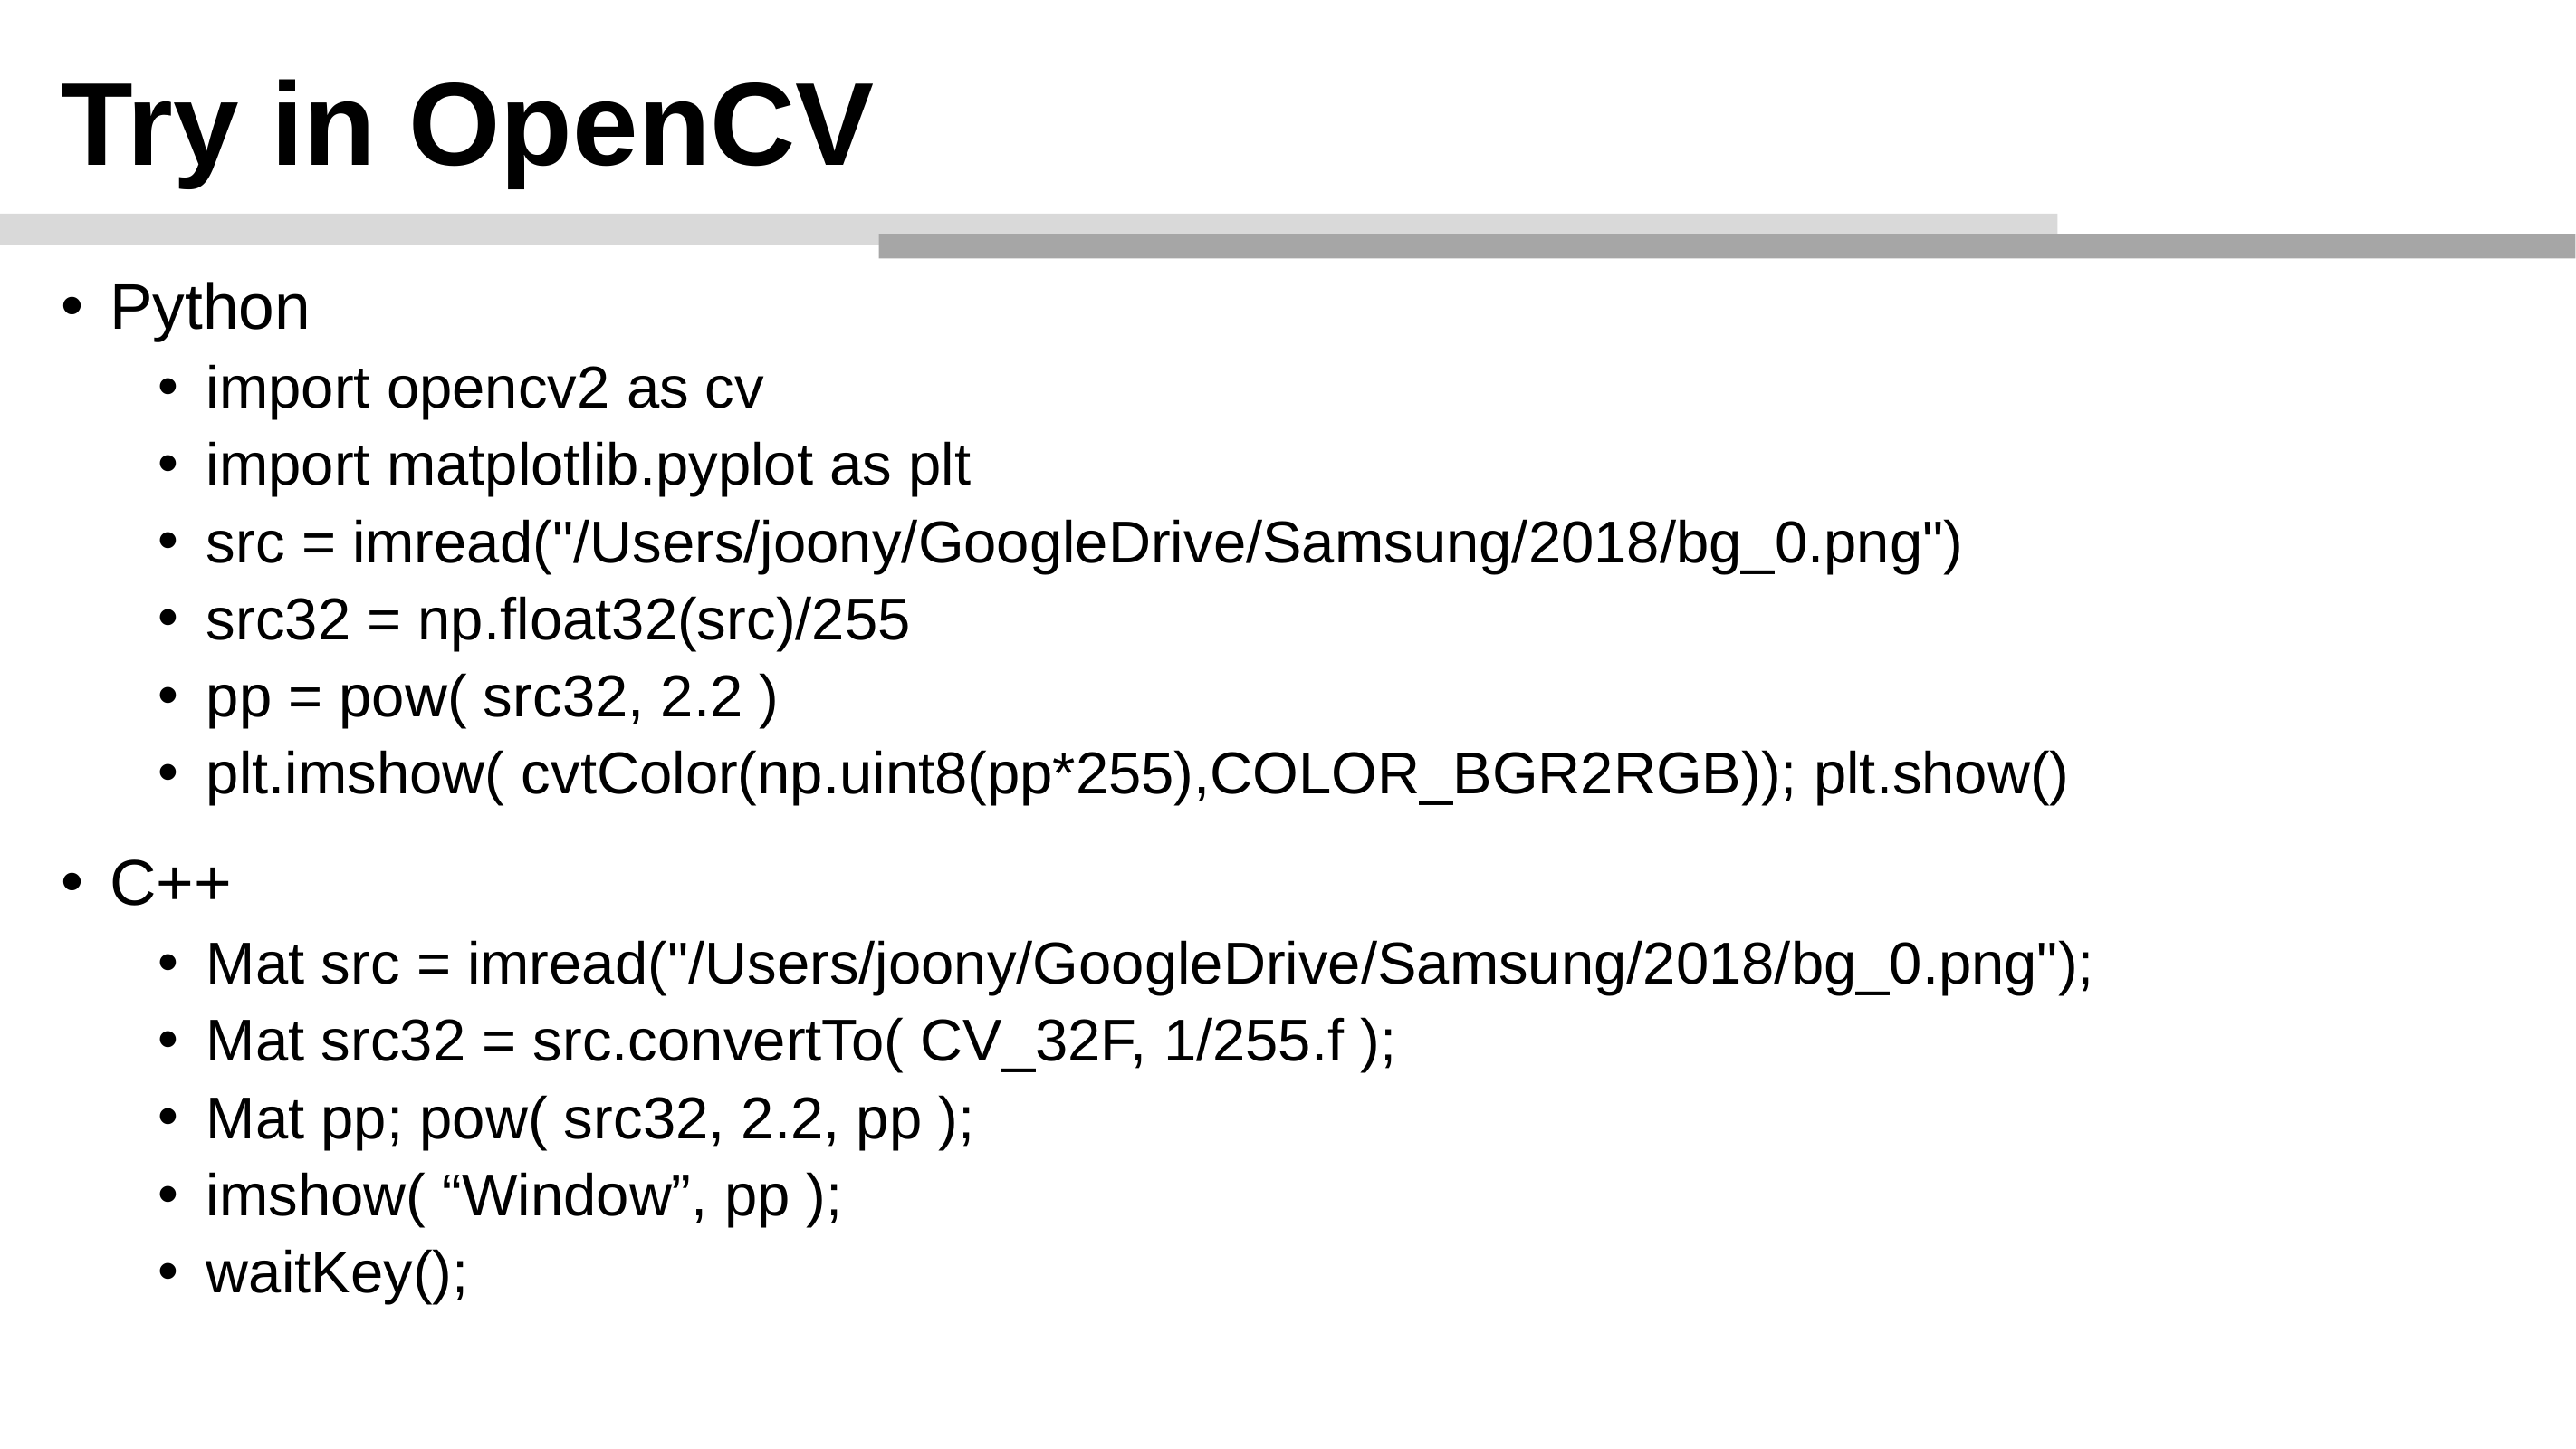

# Try in OpenCV
Python
import opencv2 as cv
import matplotlib.pyplot as plt
src = imread("/Users/joony/GoogleDrive/Samsung/2018/bg_0.png")
src32 = np.float32(src)/255
pp = pow( src32, 2.2 )
plt.imshow( cvtColor(np.uint8(pp*255),COLOR_BGR2RGB)); plt.show()
C++
Mat src = imread("/Users/joony/GoogleDrive/Samsung/2018/bg_0.png");
Mat src32 = src.convertTo( CV_32F, 1/255.f );
Mat pp; pow( src32, 2.2, pp );
imshow( “Window”, pp );
waitKey();